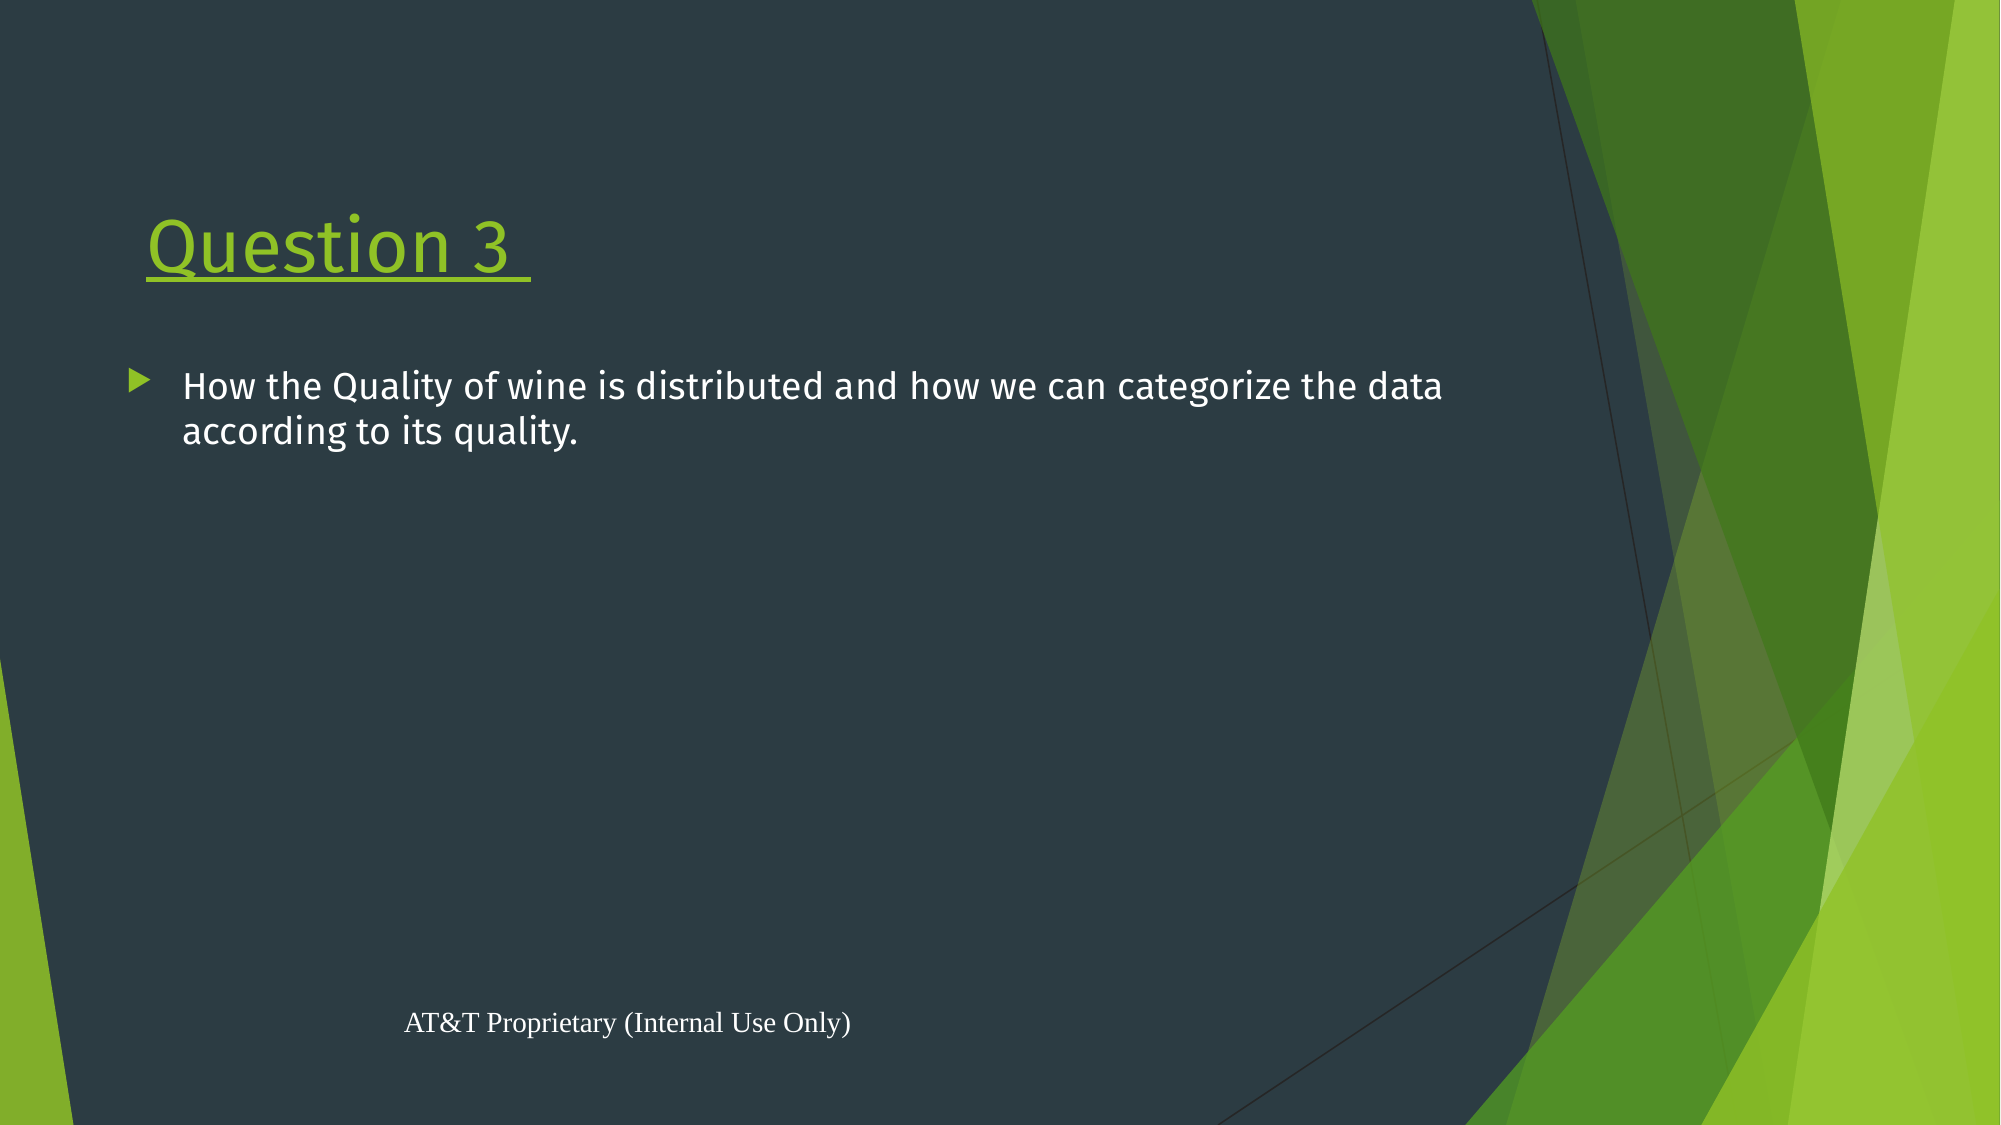

# Question 3
How the Quality of wine is distributed and how we can categorize the data according to its quality.
AT&T Proprietary (Internal Use Only)